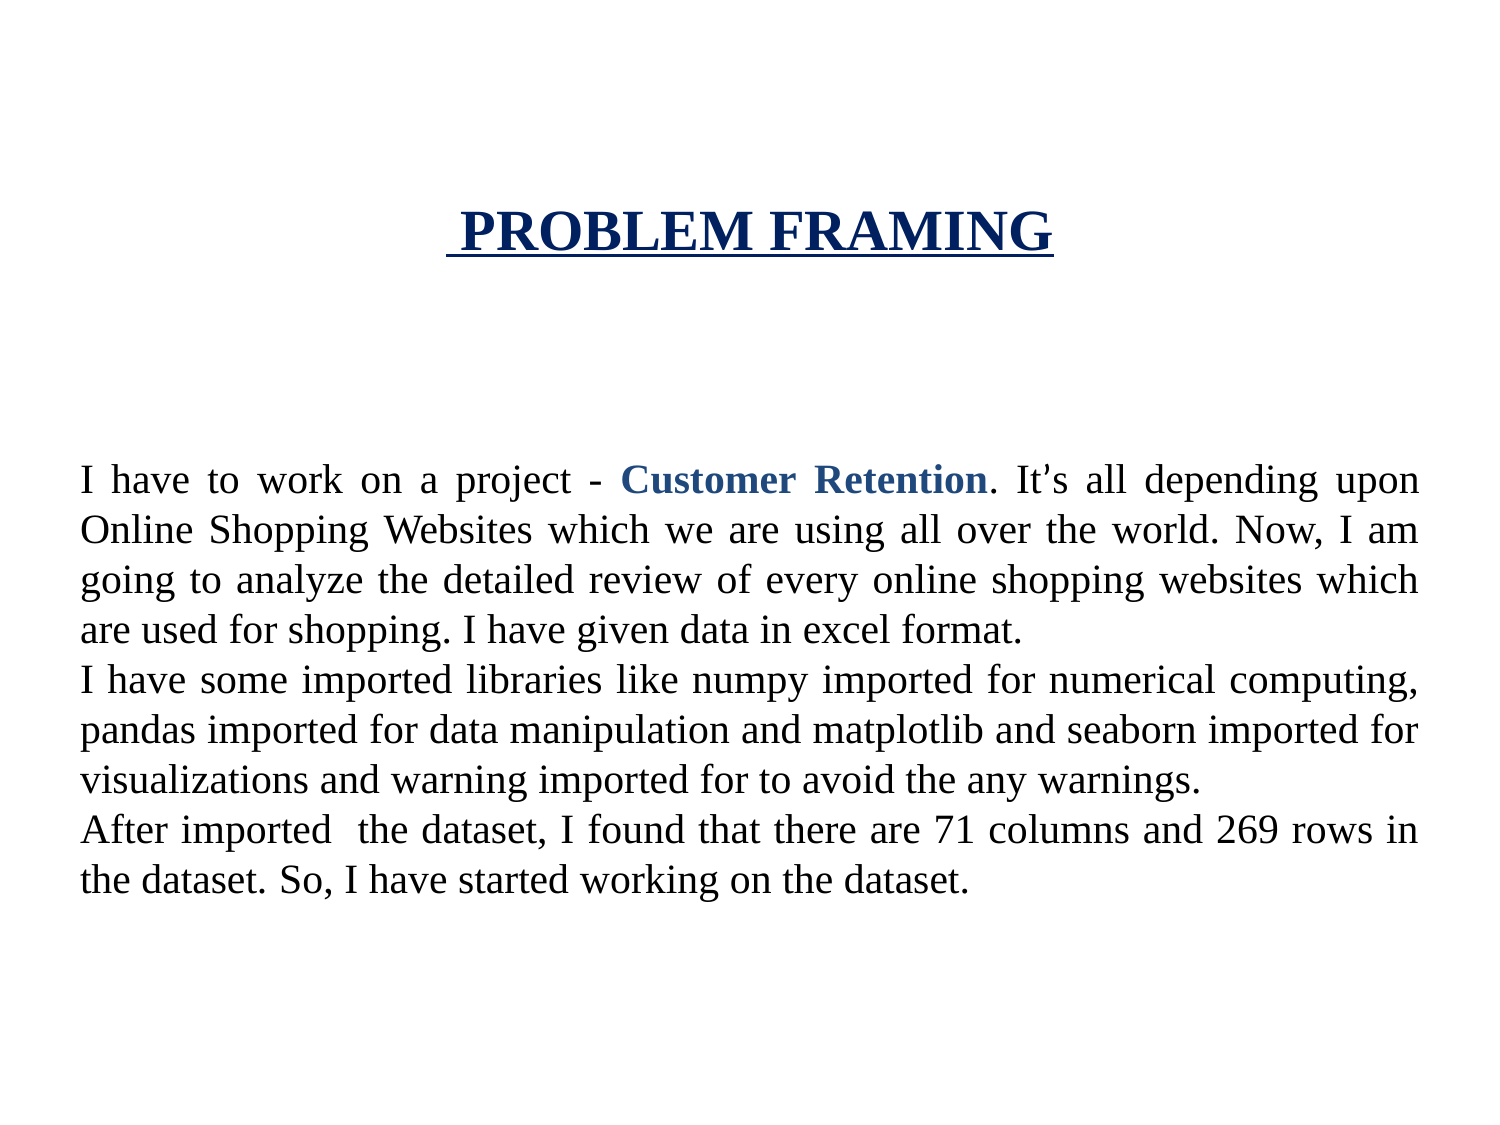

PROBLEM FRAMING
I have to work on a project - Customer Retention. It’s all depending upon Online Shopping Websites which we are using all over the world. Now, I am going to analyze the detailed review of every online shopping websites which are used for shopping. I have given data in excel format.
I have some imported libraries like numpy imported for numerical computing, pandas imported for data manipulation and matplotlib and seaborn imported for visualizations and warning imported for to avoid the any warnings.
After imported  the dataset, I found that there are 71 columns and 269 rows in the dataset. So, I have started working on the dataset.